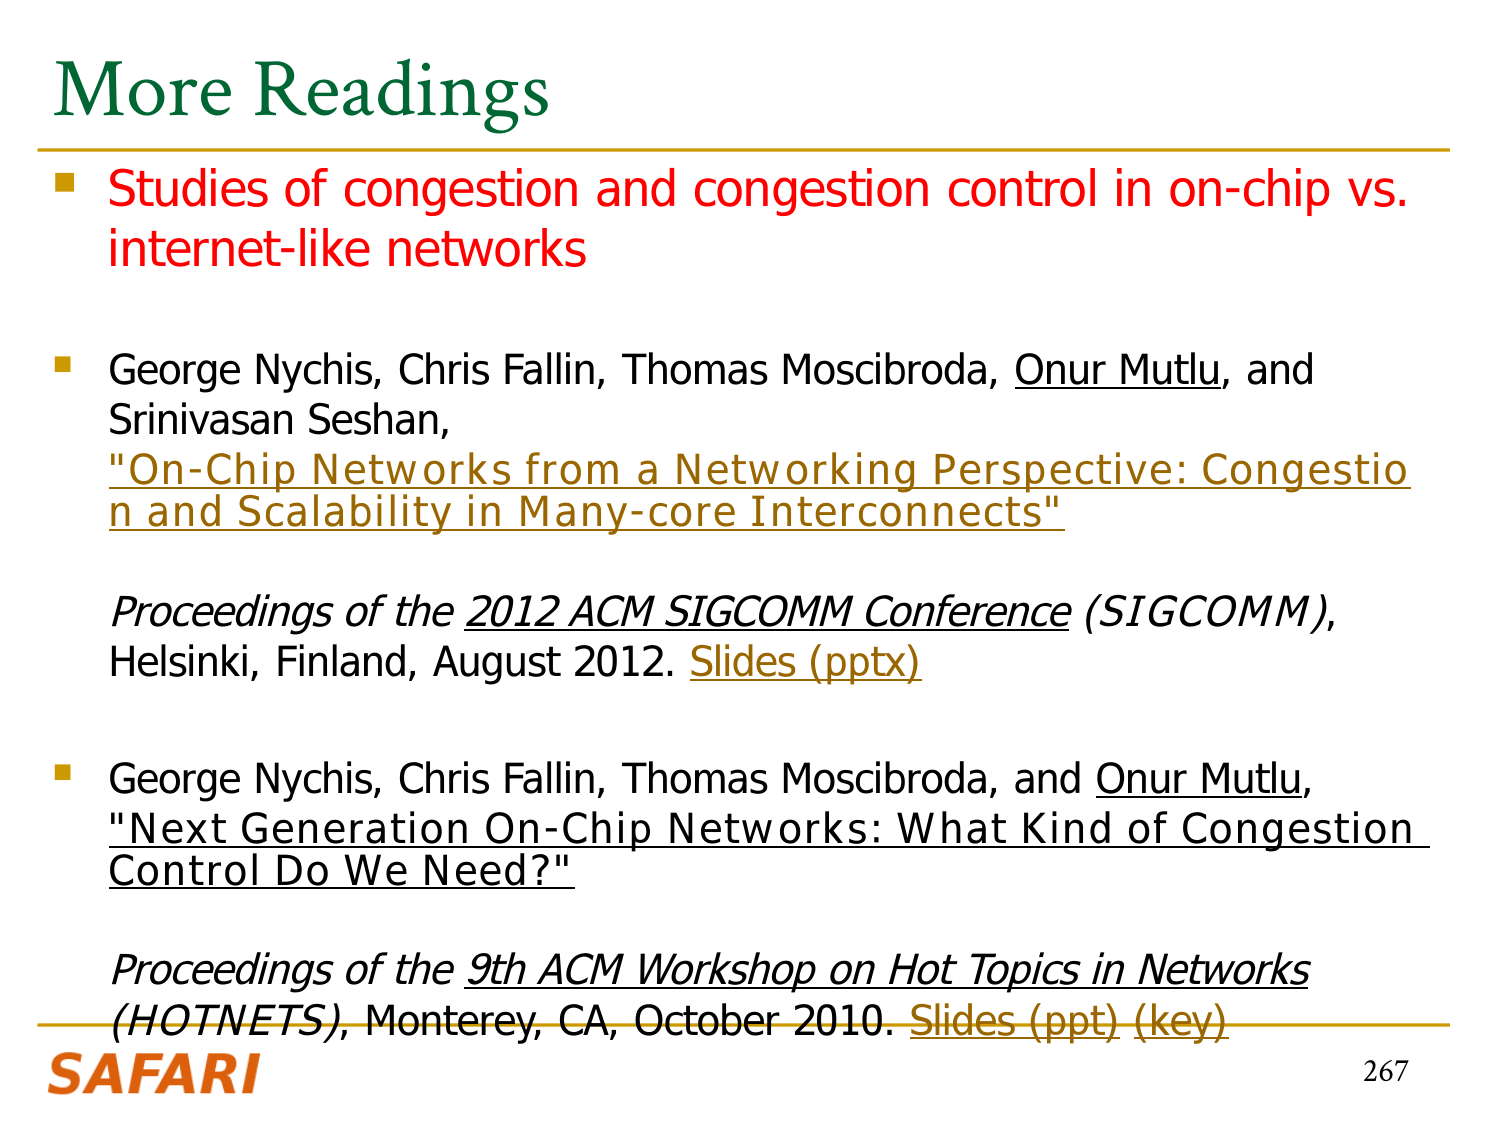

# More Readings
Studies of congestion and congestion control in on-chip vs. internet-like networks

George Nychis, Chris Fallin, Thomas Moscibroda, Onur Mutlu, and Srinivasan Seshan,
"On-Chip Networks from a Networking Perspective: Congestion and Scalability in Many-core Interconnects"
Proceedings of the 2012 ACM SIGCOMM Conference (SIGCOMM), Helsinki, Finland, August 2012. Slides (pptx)

George Nychis, Chris Fallin, Thomas Moscibroda, and Onur Mutlu,
"Next Generation On-Chip Networks: What Kind of Congestion Control Do We Need?"
Proceedings of the 9th ACM Workshop on Hot Topics in Networks (HOTNETS), Monterey, CA, October 2010. Slides (ppt) (key)
267